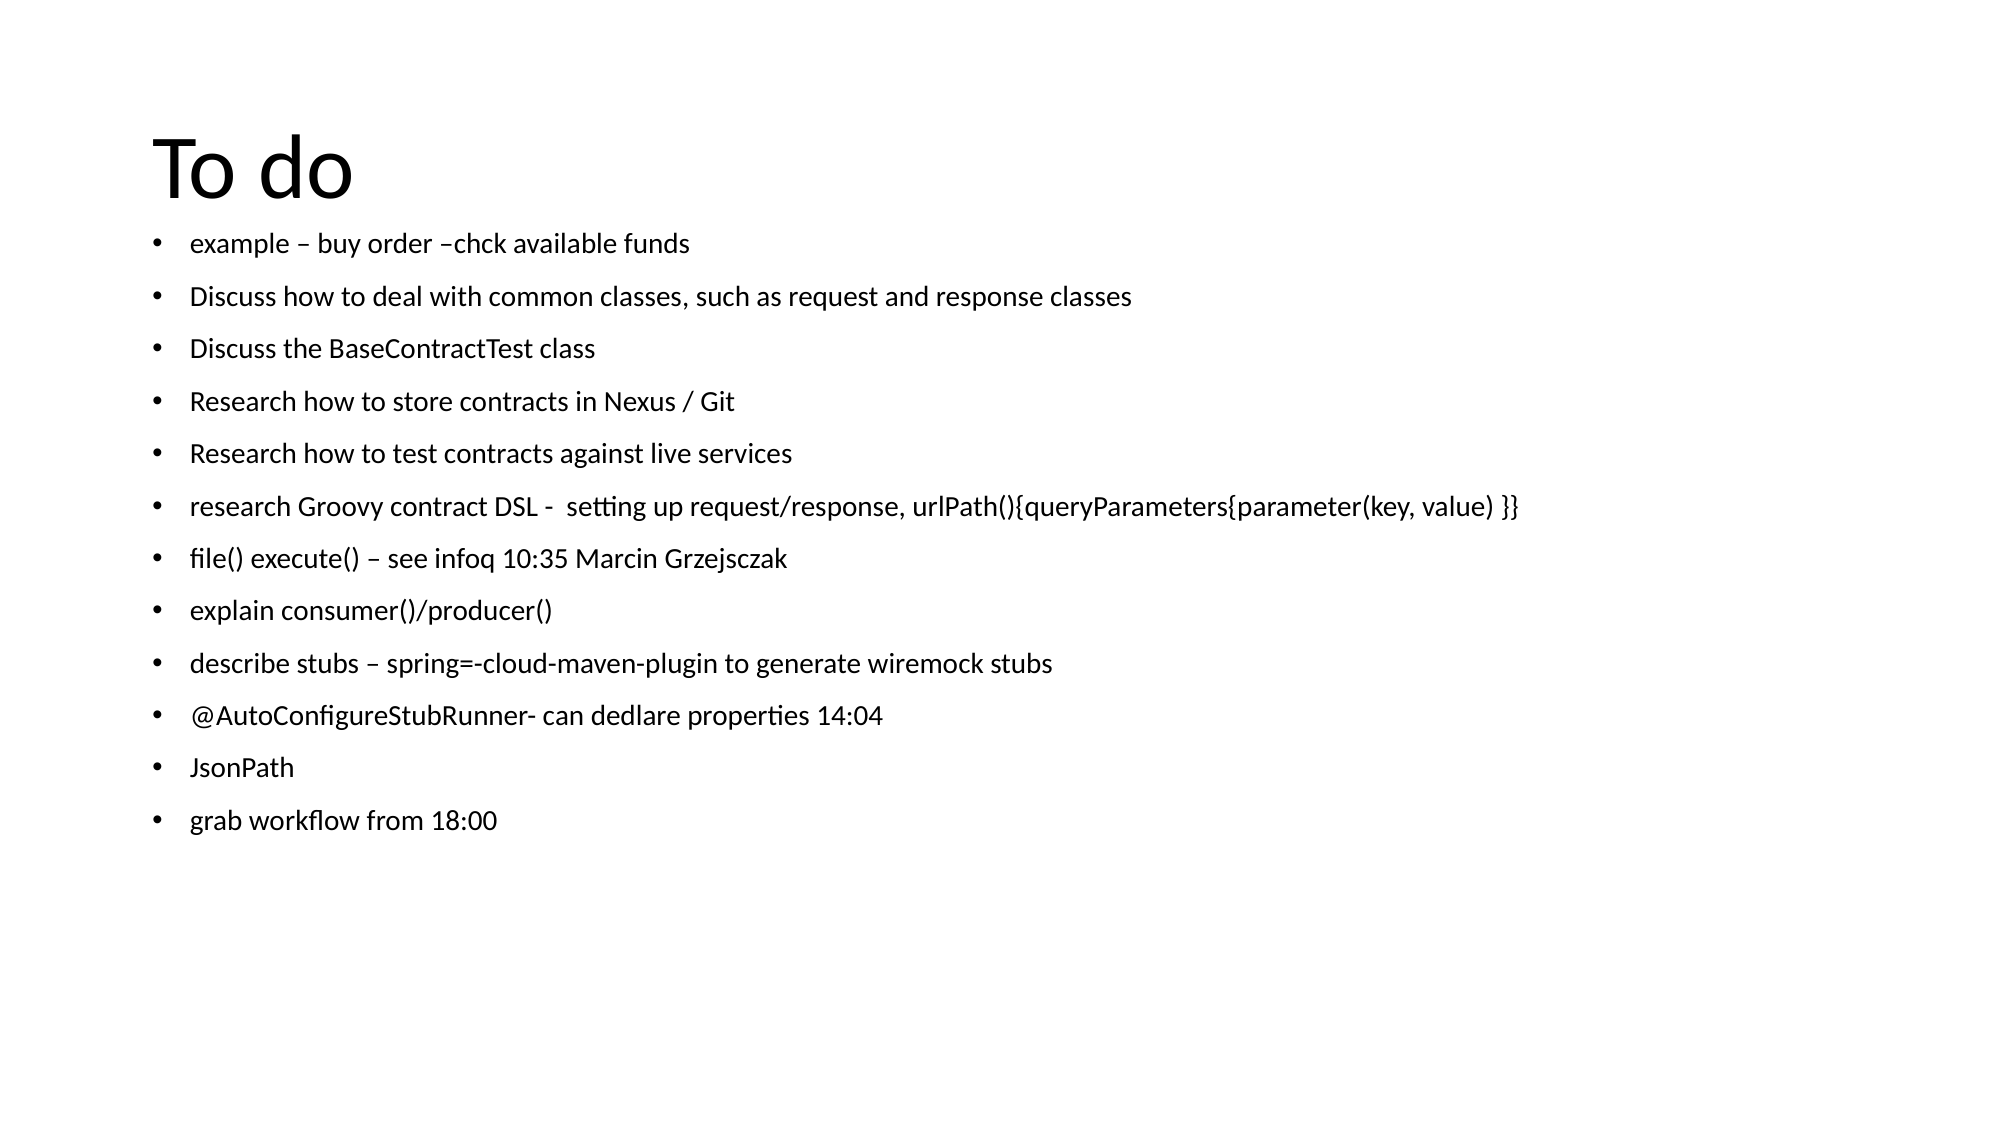

# To do
example – buy order –chck available funds
Discuss how to deal with common classes, such as request and response classes
Discuss the BaseContractTest class
Research how to store contracts in Nexus / Git
Research how to test contracts against live services
research Groovy contract DSL -  setting up request/response, urlPath(){queryParameters{parameter(key, value) }}
file() execute() – see infoq 10:35 Marcin Grzejsczak
explain consumer()/producer()
describe stubs – spring=-cloud-maven-plugin to generate wiremock stubs
@AutoConfigureStubRunner- can dedlare properties 14:04
JsonPath
grab workflow from 18:00